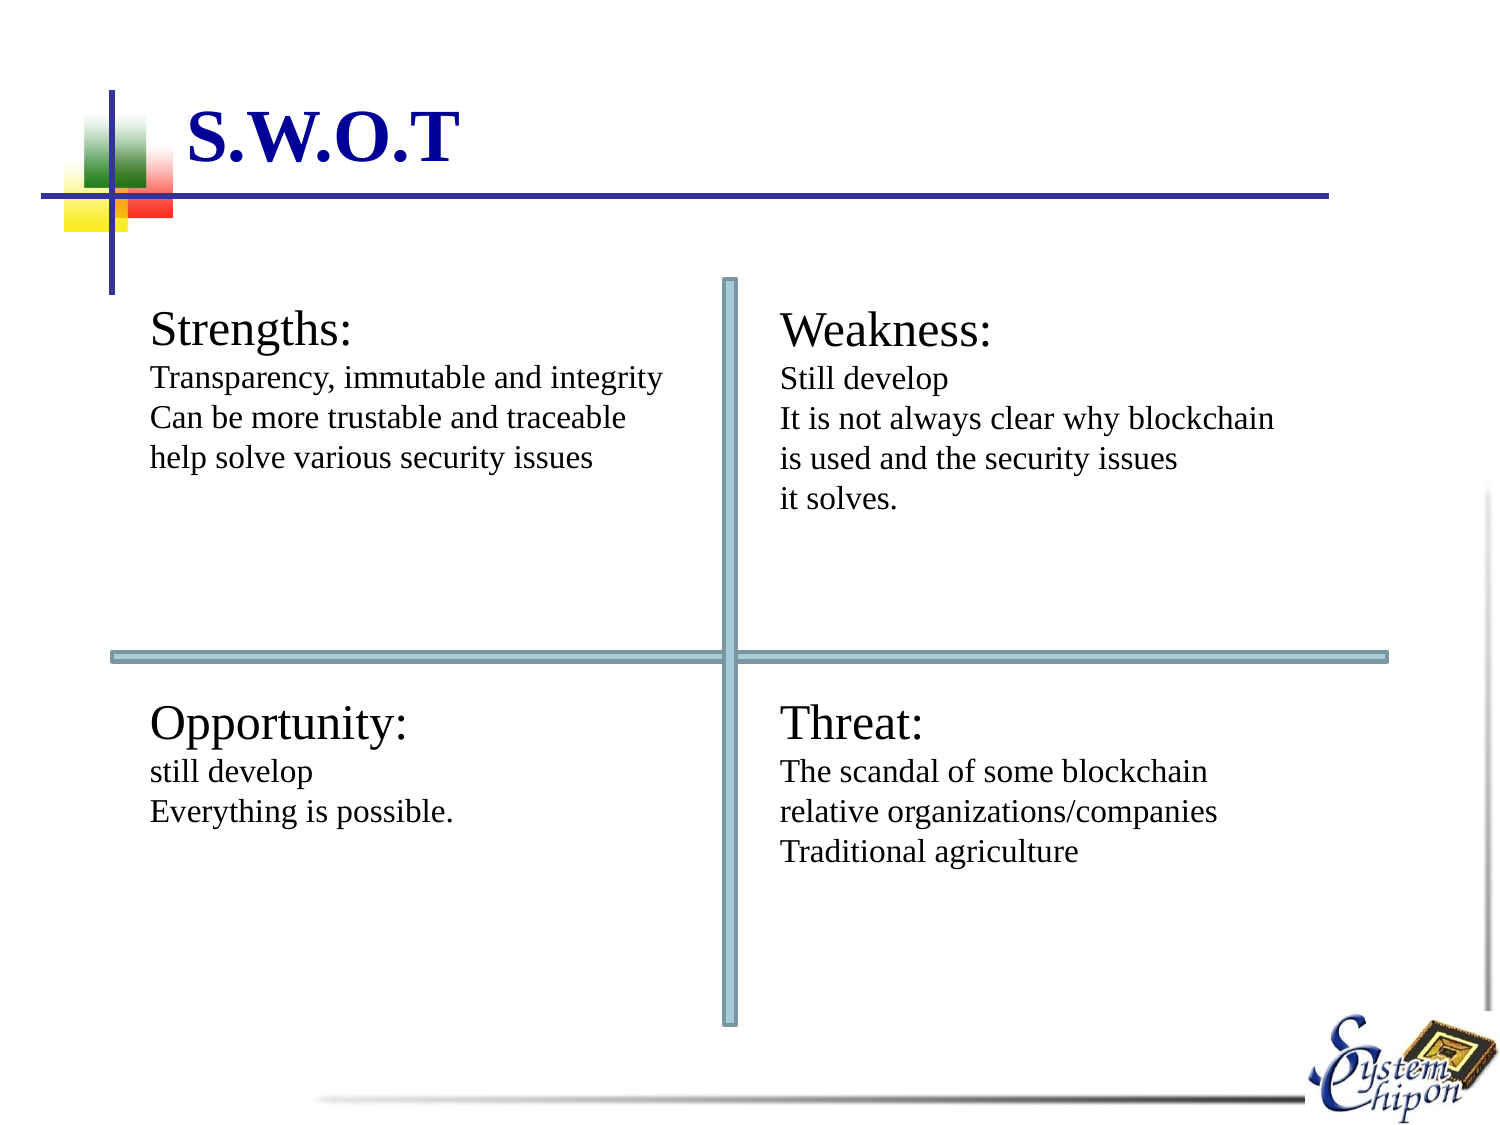

# S.W.O.T

Strengths:
Transparency, immutable and integrity
Can be more trustable and traceable
help solve various security issues
Weakness:
Still develop
It is not always clear why blockchain is used and the security issues
it solves.

Threat:
The scandal of some blockchain relative organizations/companies
Traditional agriculture
Opportunity:
still develop
Everything is possible.